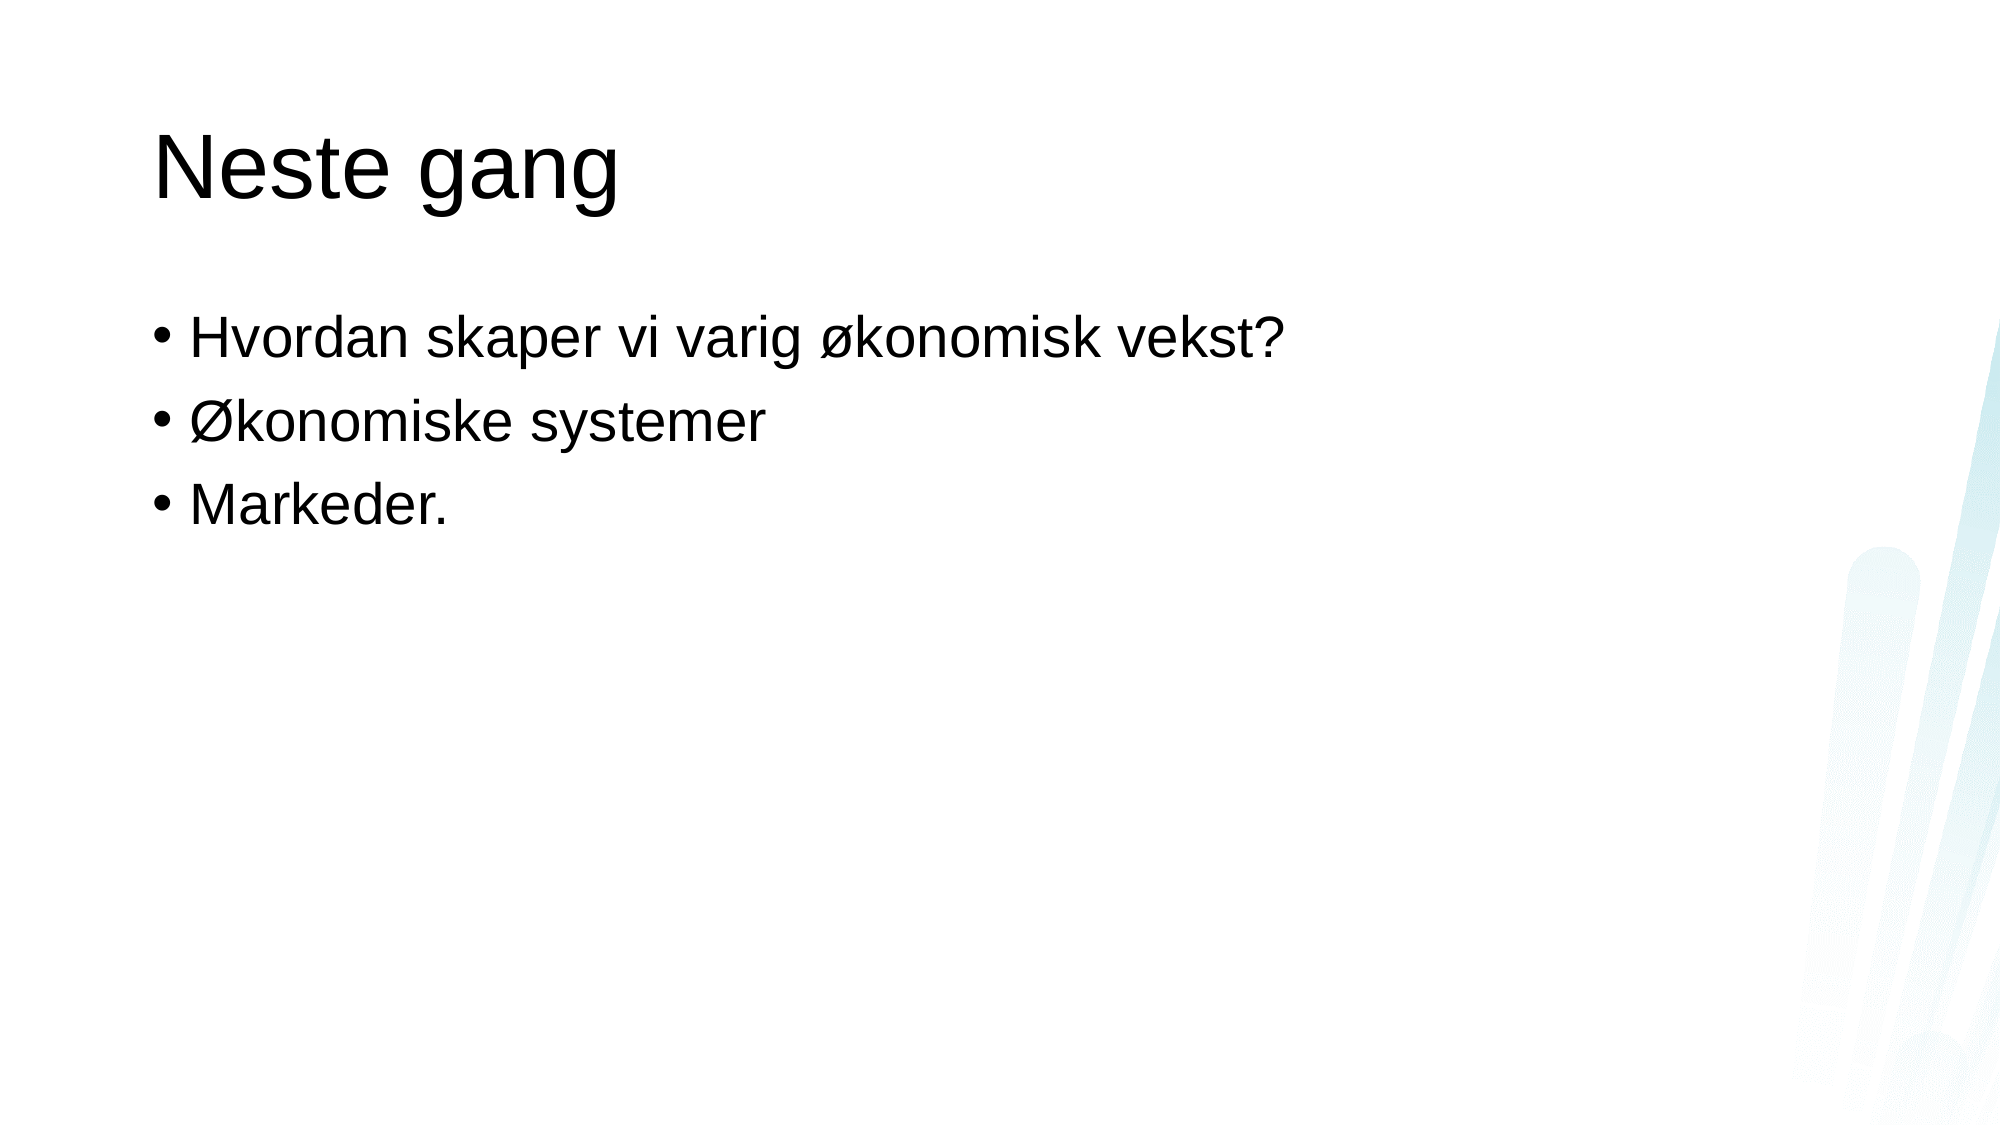

# Neste gang
Hvordan skaper vi varig økonomisk vekst?
Økonomiske systemer
Markeder.